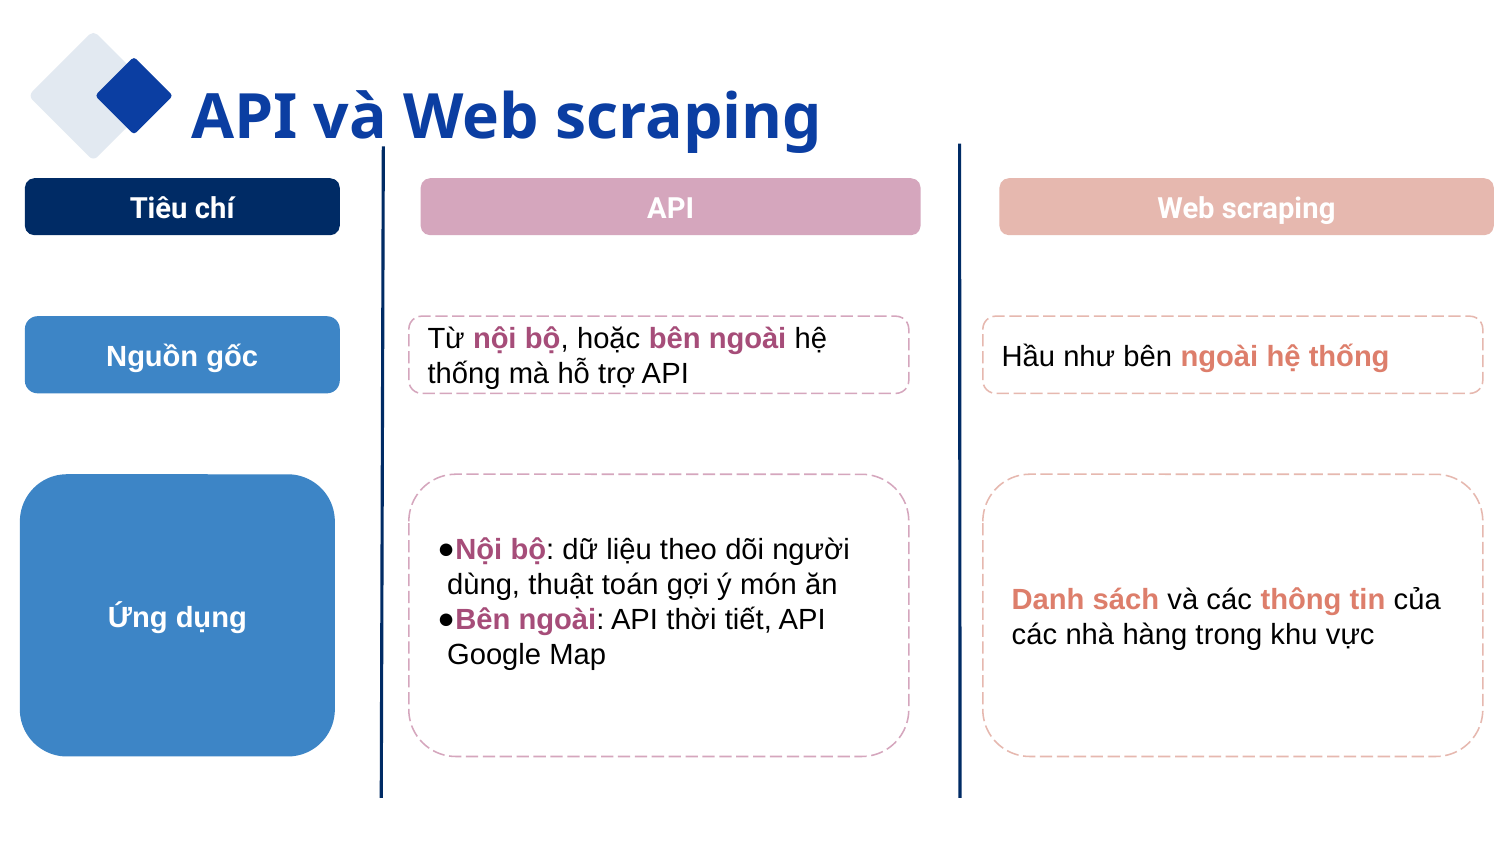

API và Web scraping
Tiêu chí
API
Web scraping
Nguồn gốc
Từ nội bộ, hoặc bên ngoài hệ thống mà hỗ trợ API
Hầu như bên ngoài hệ thống
Ứng dụng
Nội bộ: dữ liệu theo dõi người dùng, thuật toán gợi ý món ăn
Bên ngoài: API thời tiết, API Google Map

Danh sách và các thông tin của các nhà hàng trong khu vực